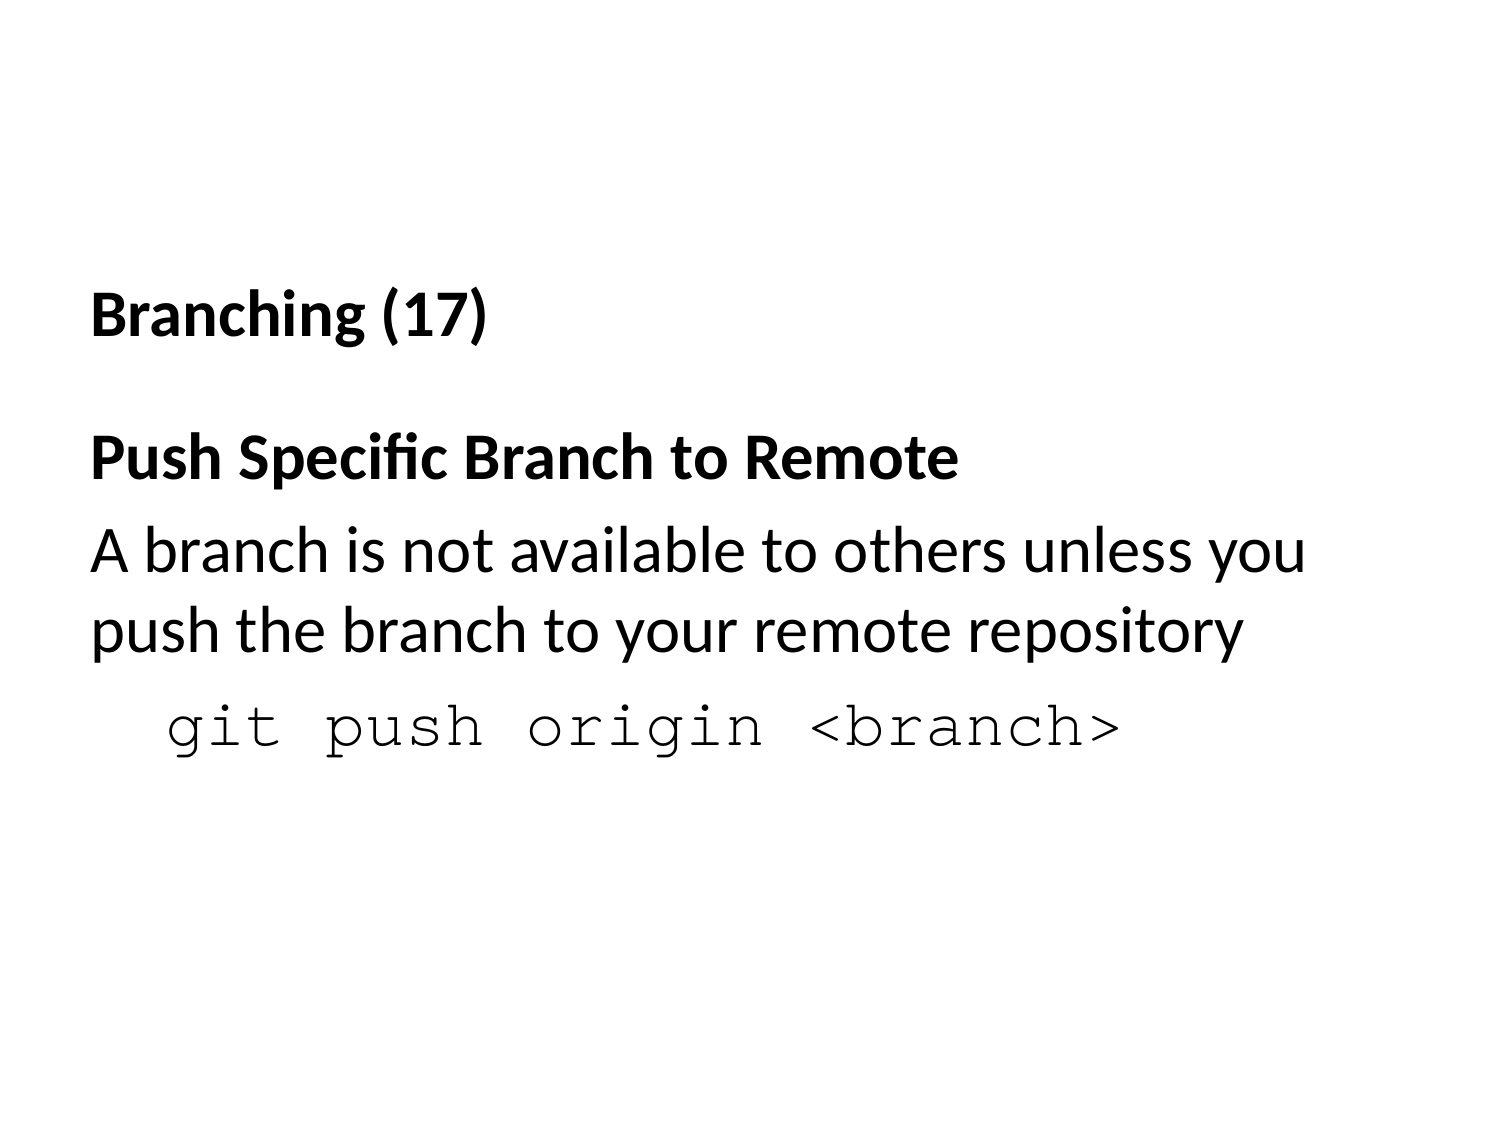

Branching (17)
Push Specific Branch to Remote
A branch is not available to others unless you push the branch to your remote repository
git push origin <branch>